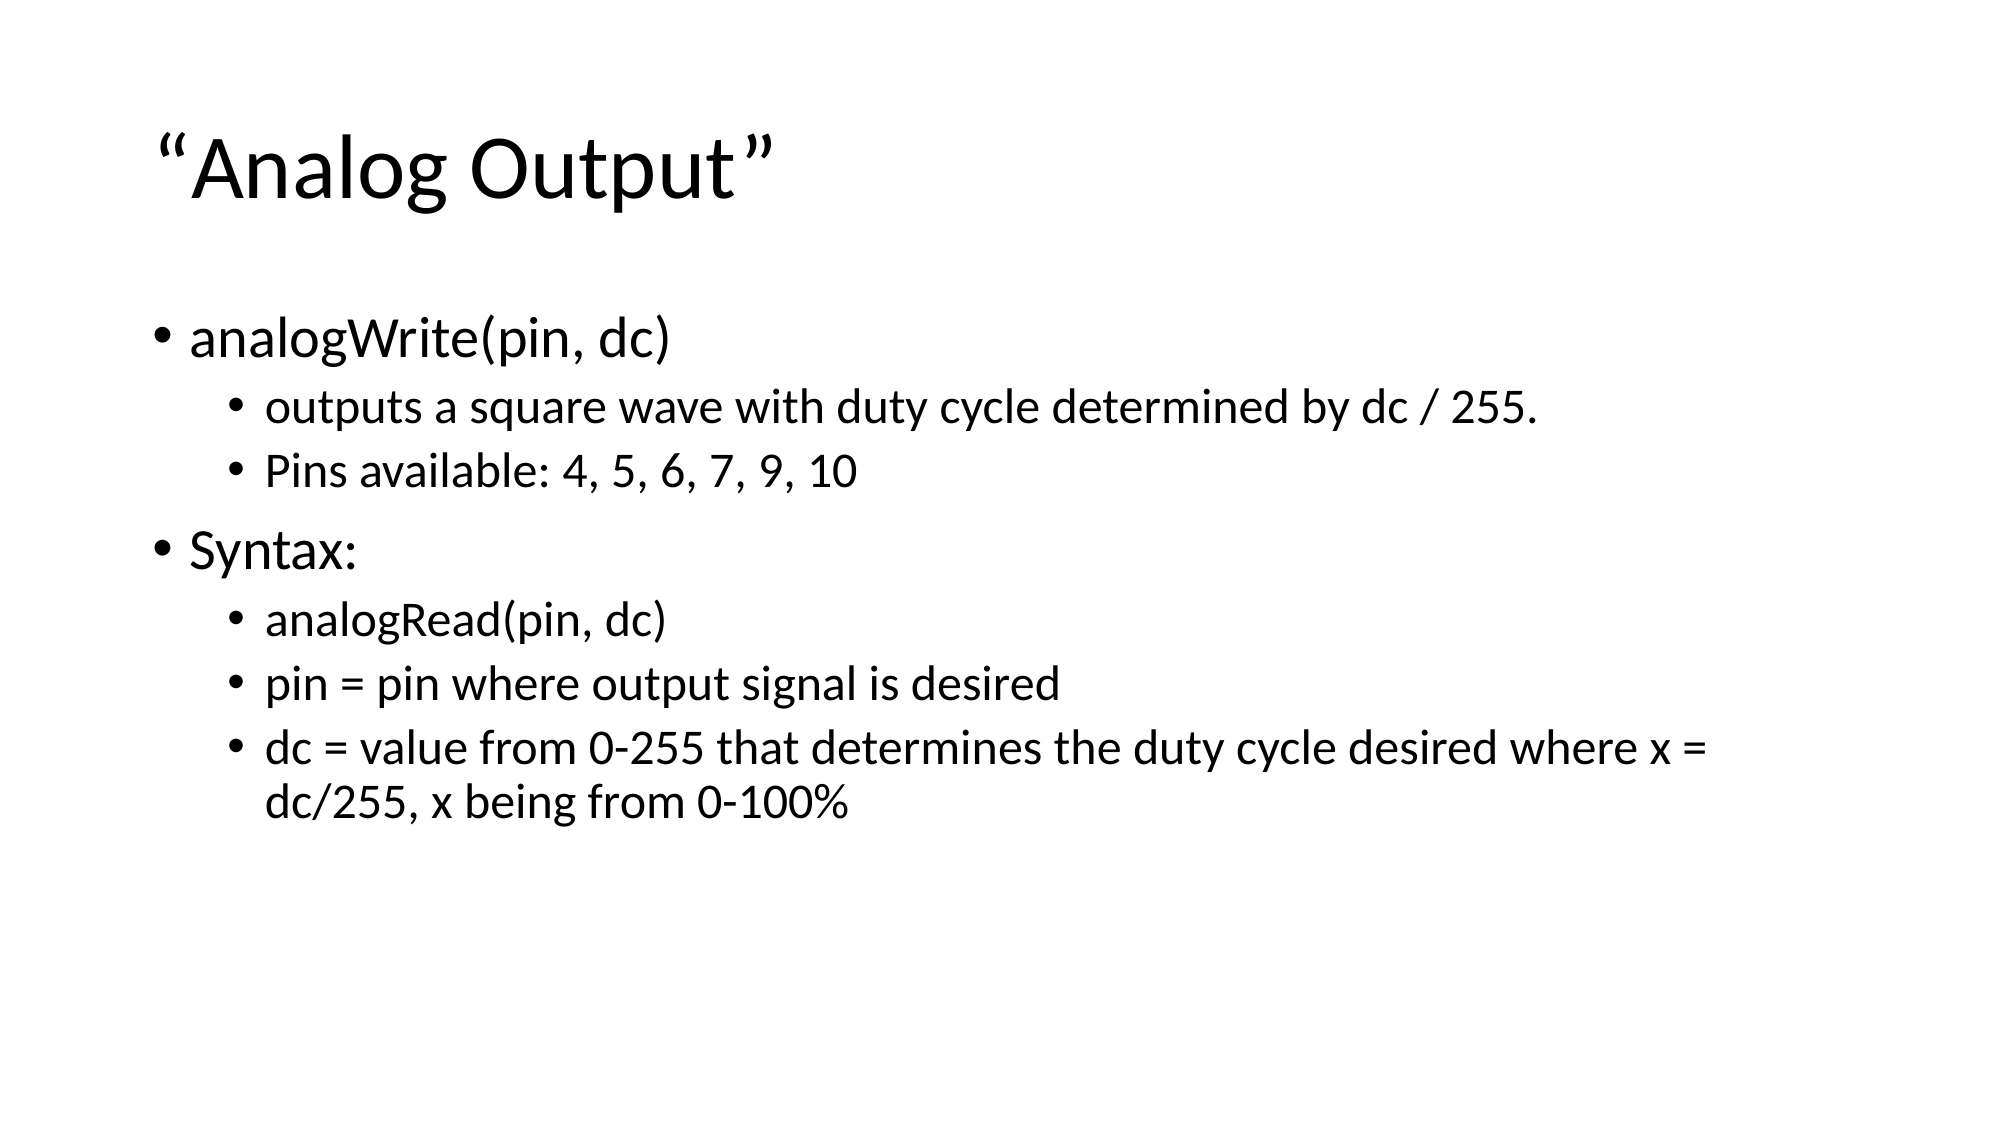

# “Analog Output”
analogWrite(pin, dc)
outputs a square wave with duty cycle determined by dc / 255.
Pins available: 4, 5, 6, 7, 9, 10
Syntax:
analogRead(pin, dc)
pin = pin where output signal is desired
dc = value from 0-255 that determines the duty cycle desired where x = dc/255, x being from 0-100%